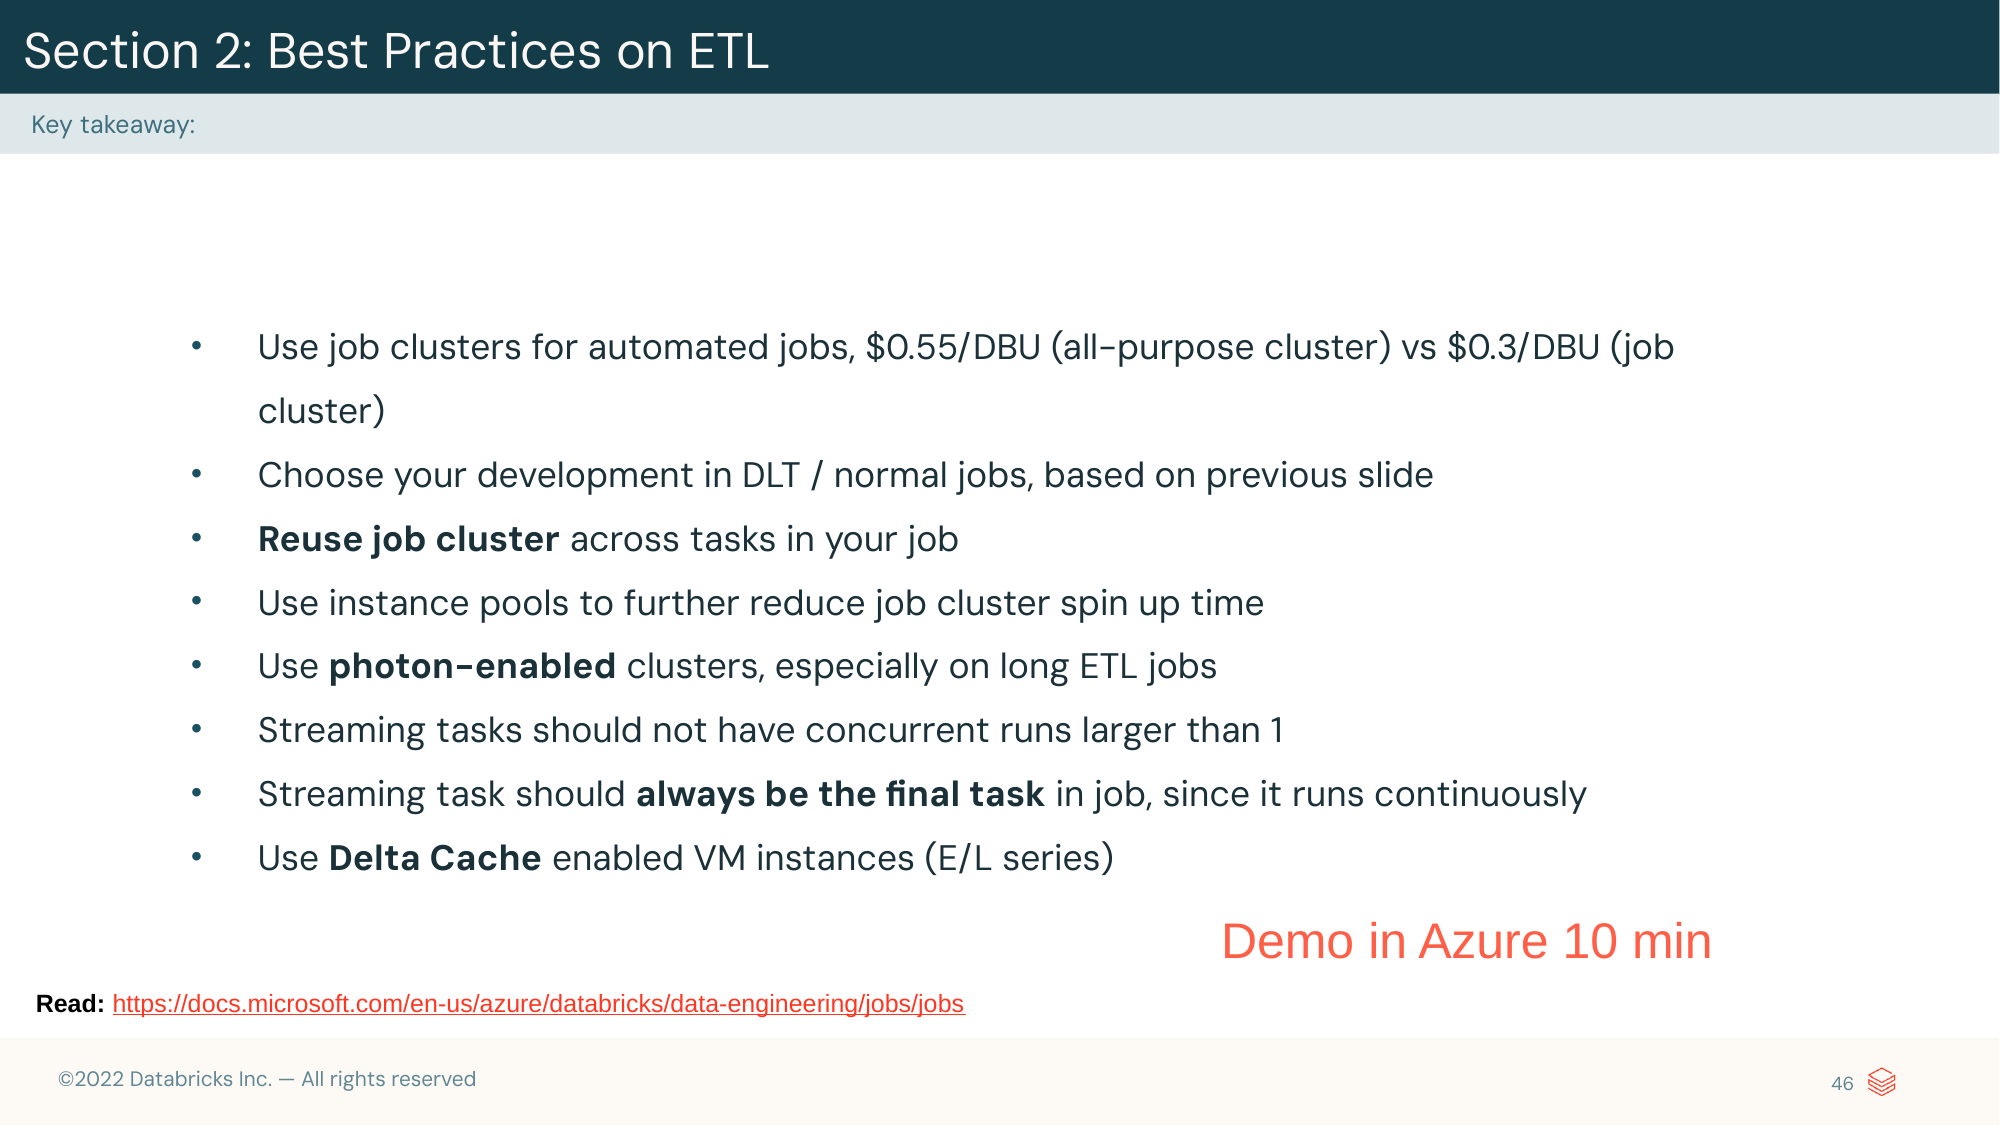

Section 2: Best Practices on ETL
Key takeaway:
Use job clusters for automated jobs, $0.55/DBU (all-purpose cluster) vs $0.3/DBU (job cluster)
Choose your development in DLT / normal jobs, based on previous slide
Reuse job cluster across tasks in your job
Use instance pools to further reduce job cluster spin up time
Use photon-enabled clusters, especially on long ETL jobs
Streaming tasks should not have concurrent runs larger than 1
Streaming task should always be the final task in job, since it runs continuously
Use Delta Cache enabled VM instances (E/L series)
Demo in Azure 10 min
Read: https://docs.microsoft.com/en-us/azure/databricks/data-engineering/jobs/jobs
46